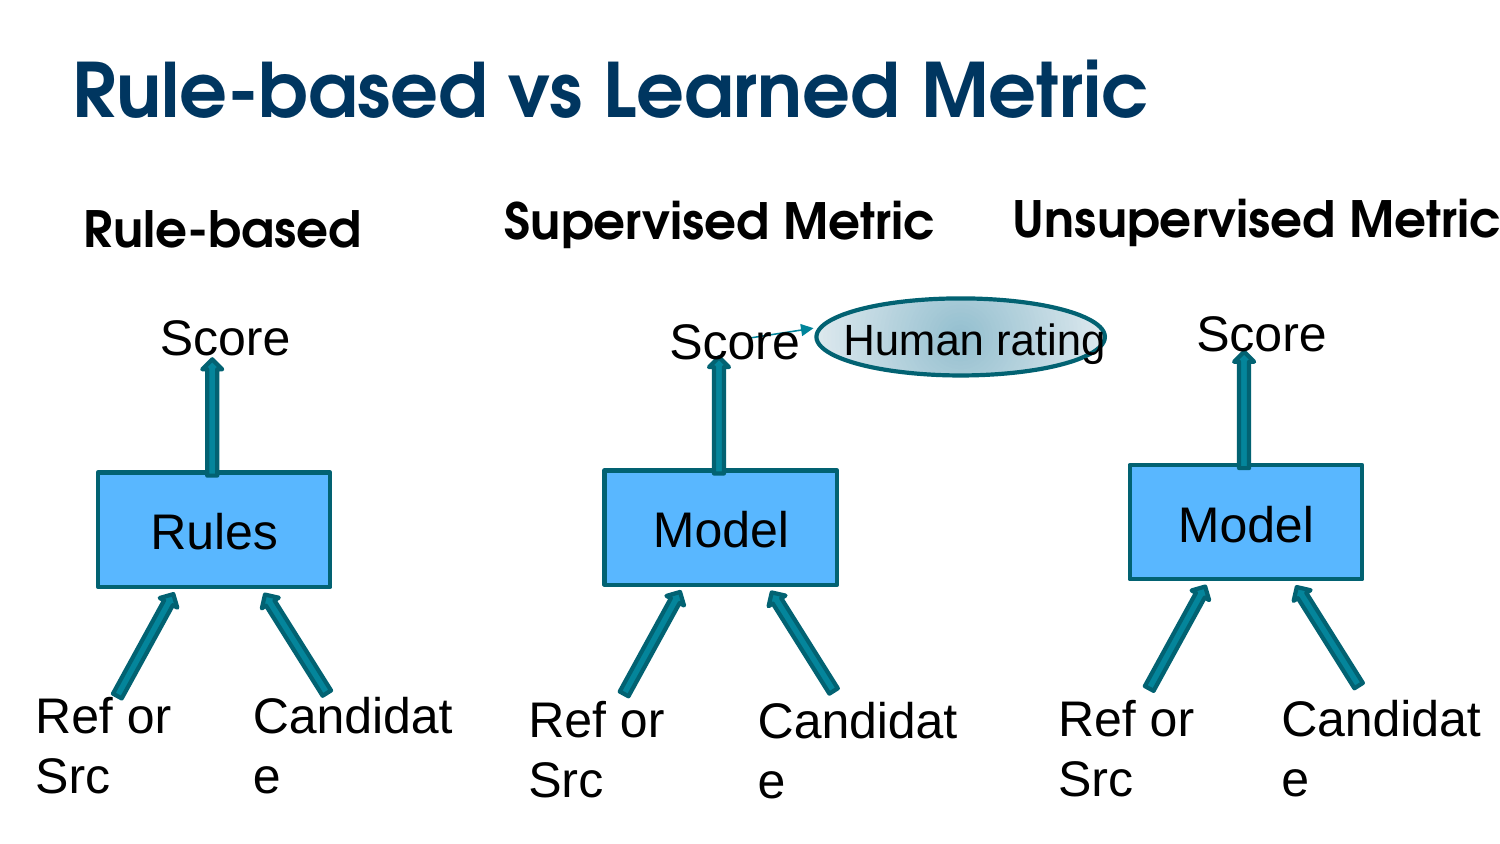

# Rule-based vs Learned Metric
Unsupervised Metric

Rule-based

Supervised Metric

Score
Score

Score
Human rating

Model
Model
Rules

Ref or Src

Candidate
Ref or Src
Candidate
Ref or Src
Candidate